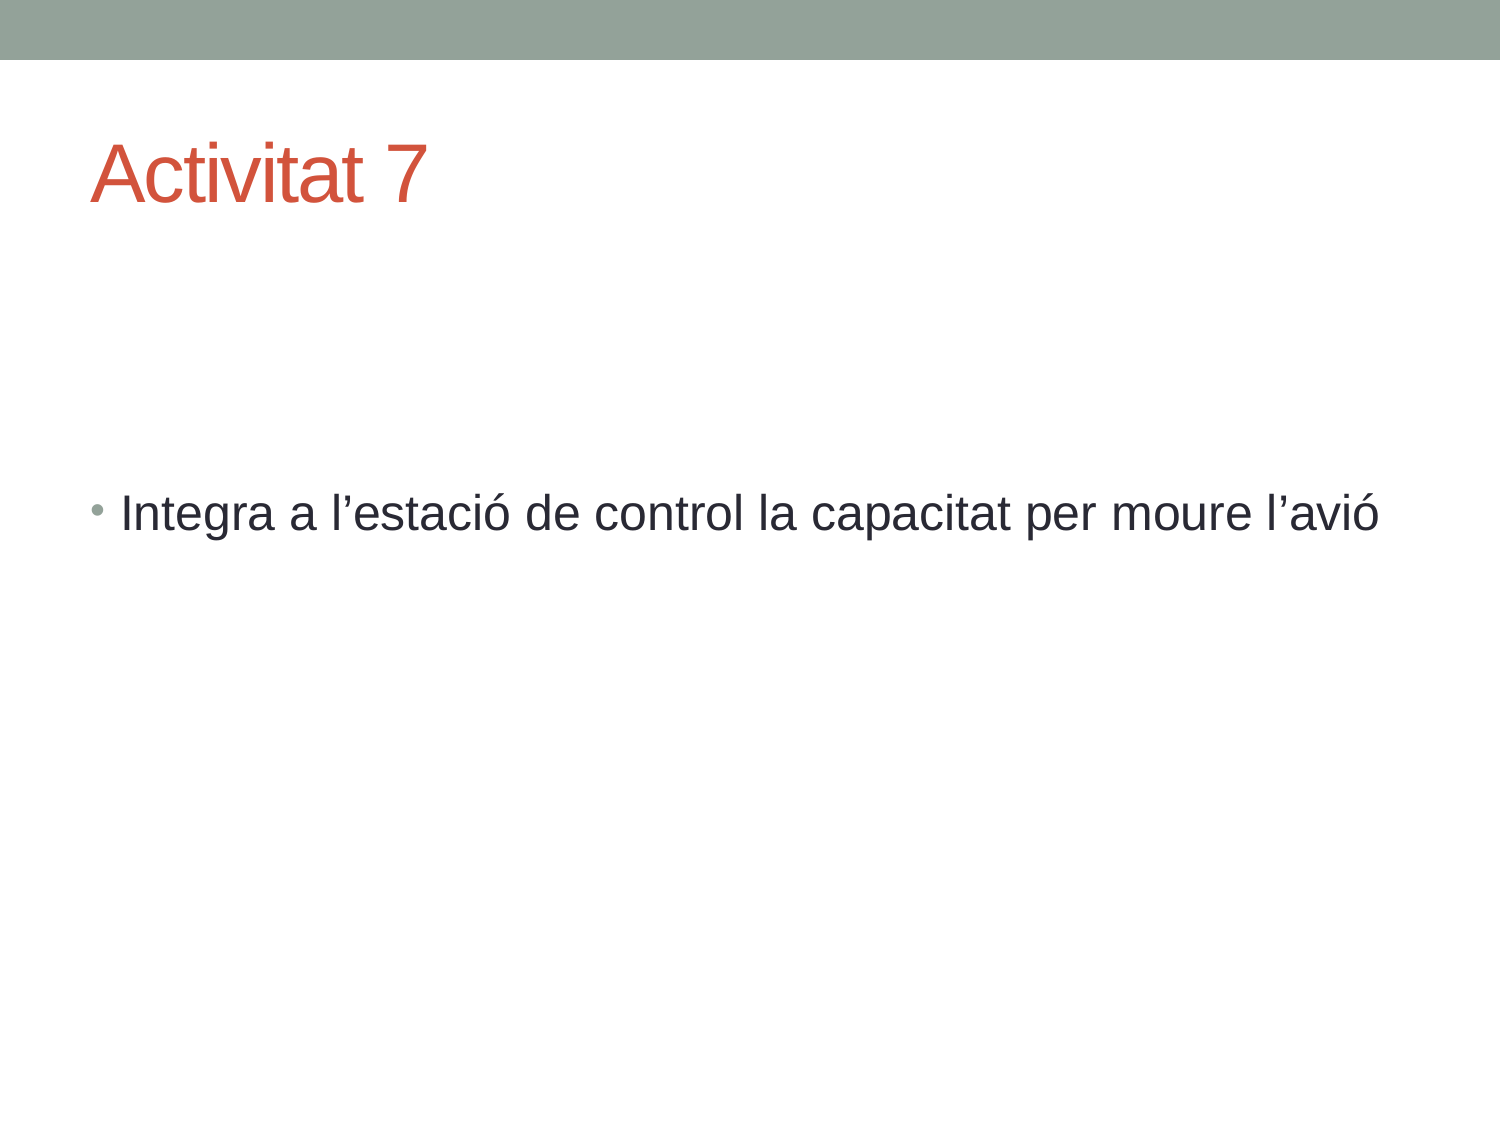

# Activitat 7

Integra a l’estació de control la capacitat per moure l’avió